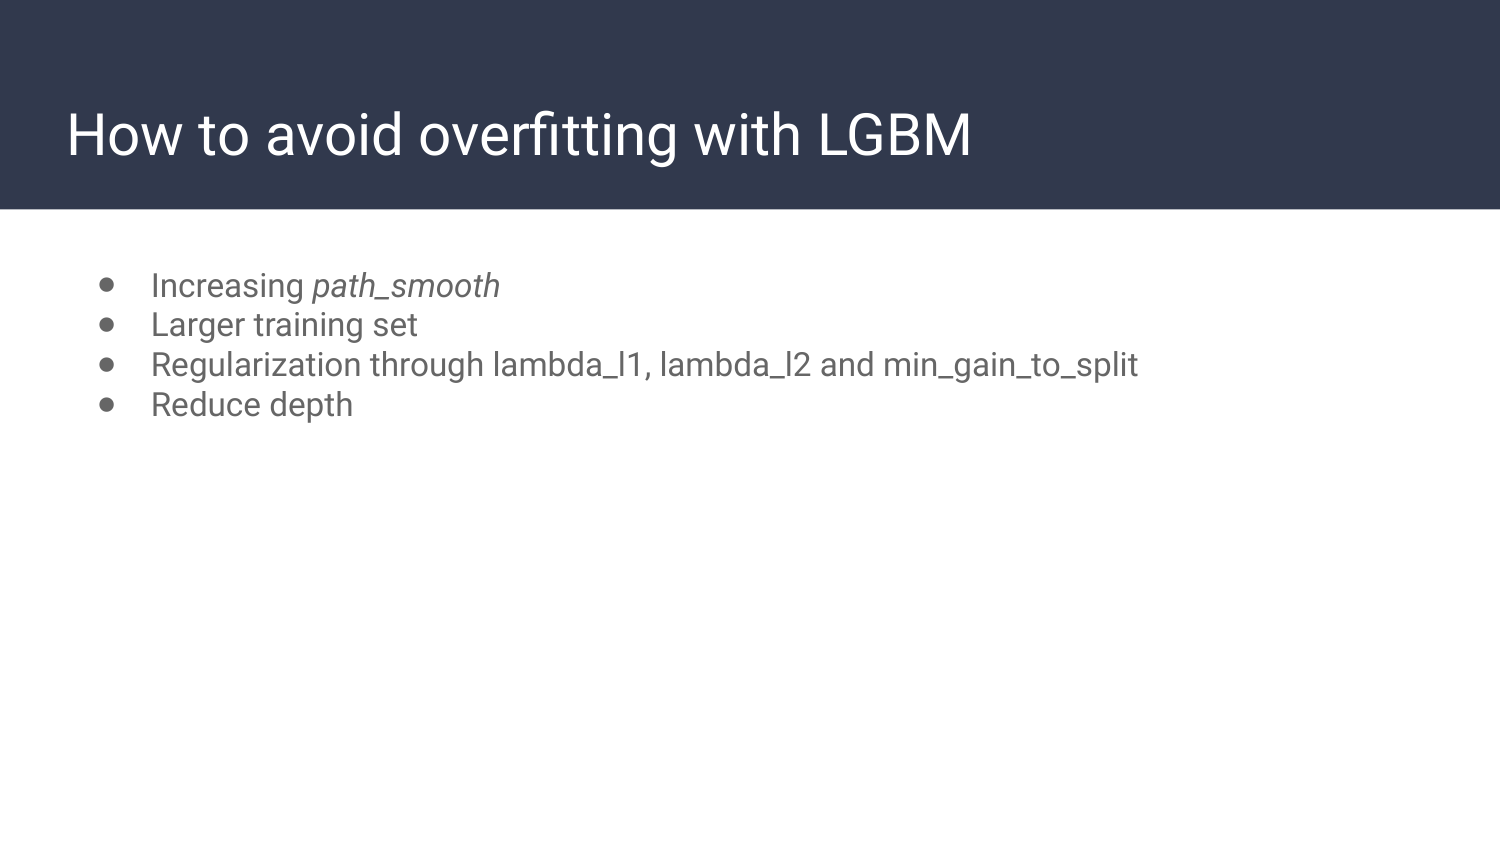

# How to avoid overfitting with LGBM
Increasing path_smooth
Larger training set
Regularization through lambda_l1, lambda_l2 and min_gain_to_split
Reduce depth